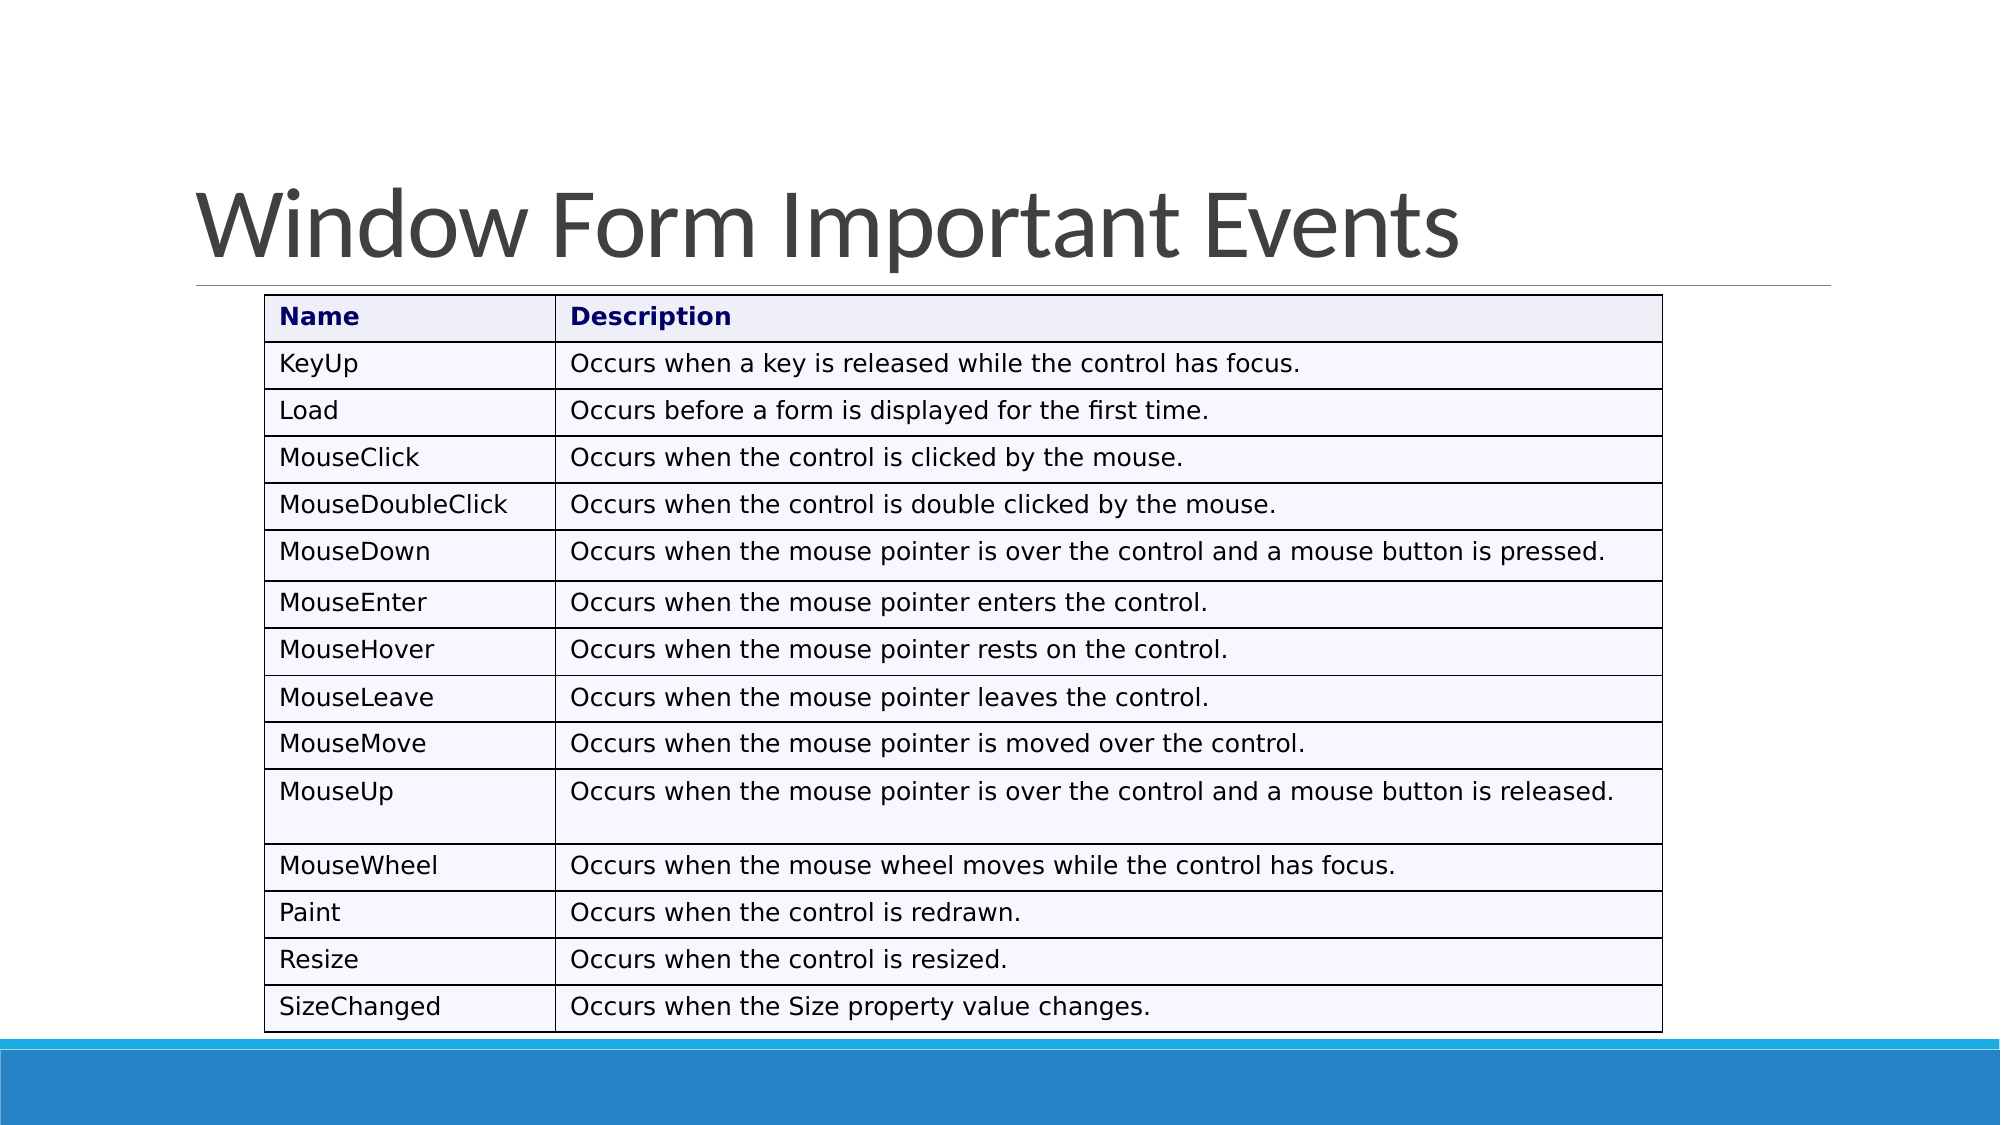

# Window Form Important Events
| Name | Description |
| --- | --- |
| KeyUp | Occurs when a key is released while the control has focus. |
| Load | Occurs before a form is displayed for the first time. |
| MouseClick | Occurs when the control is clicked by the mouse. |
| MouseDoubleClick | Occurs when the control is double clicked by the mouse. |
| MouseDown | Occurs when the mouse pointer is over the control and a mouse button is pressed. |
| MouseEnter | Occurs when the mouse pointer enters the control. |
| MouseHover | Occurs when the mouse pointer rests on the control. |
| MouseLeave | Occurs when the mouse pointer leaves the control. |
| MouseMove | Occurs when the mouse pointer is moved over the control. |
| MouseUp | Occurs when the mouse pointer is over the control and a mouse button is released. |
| MouseWheel | Occurs when the mouse wheel moves while the control has focus. |
| Paint | Occurs when the control is redrawn. |
| Resize | Occurs when the control is resized. |
| SizeChanged | Occurs when the Size property value changes. |